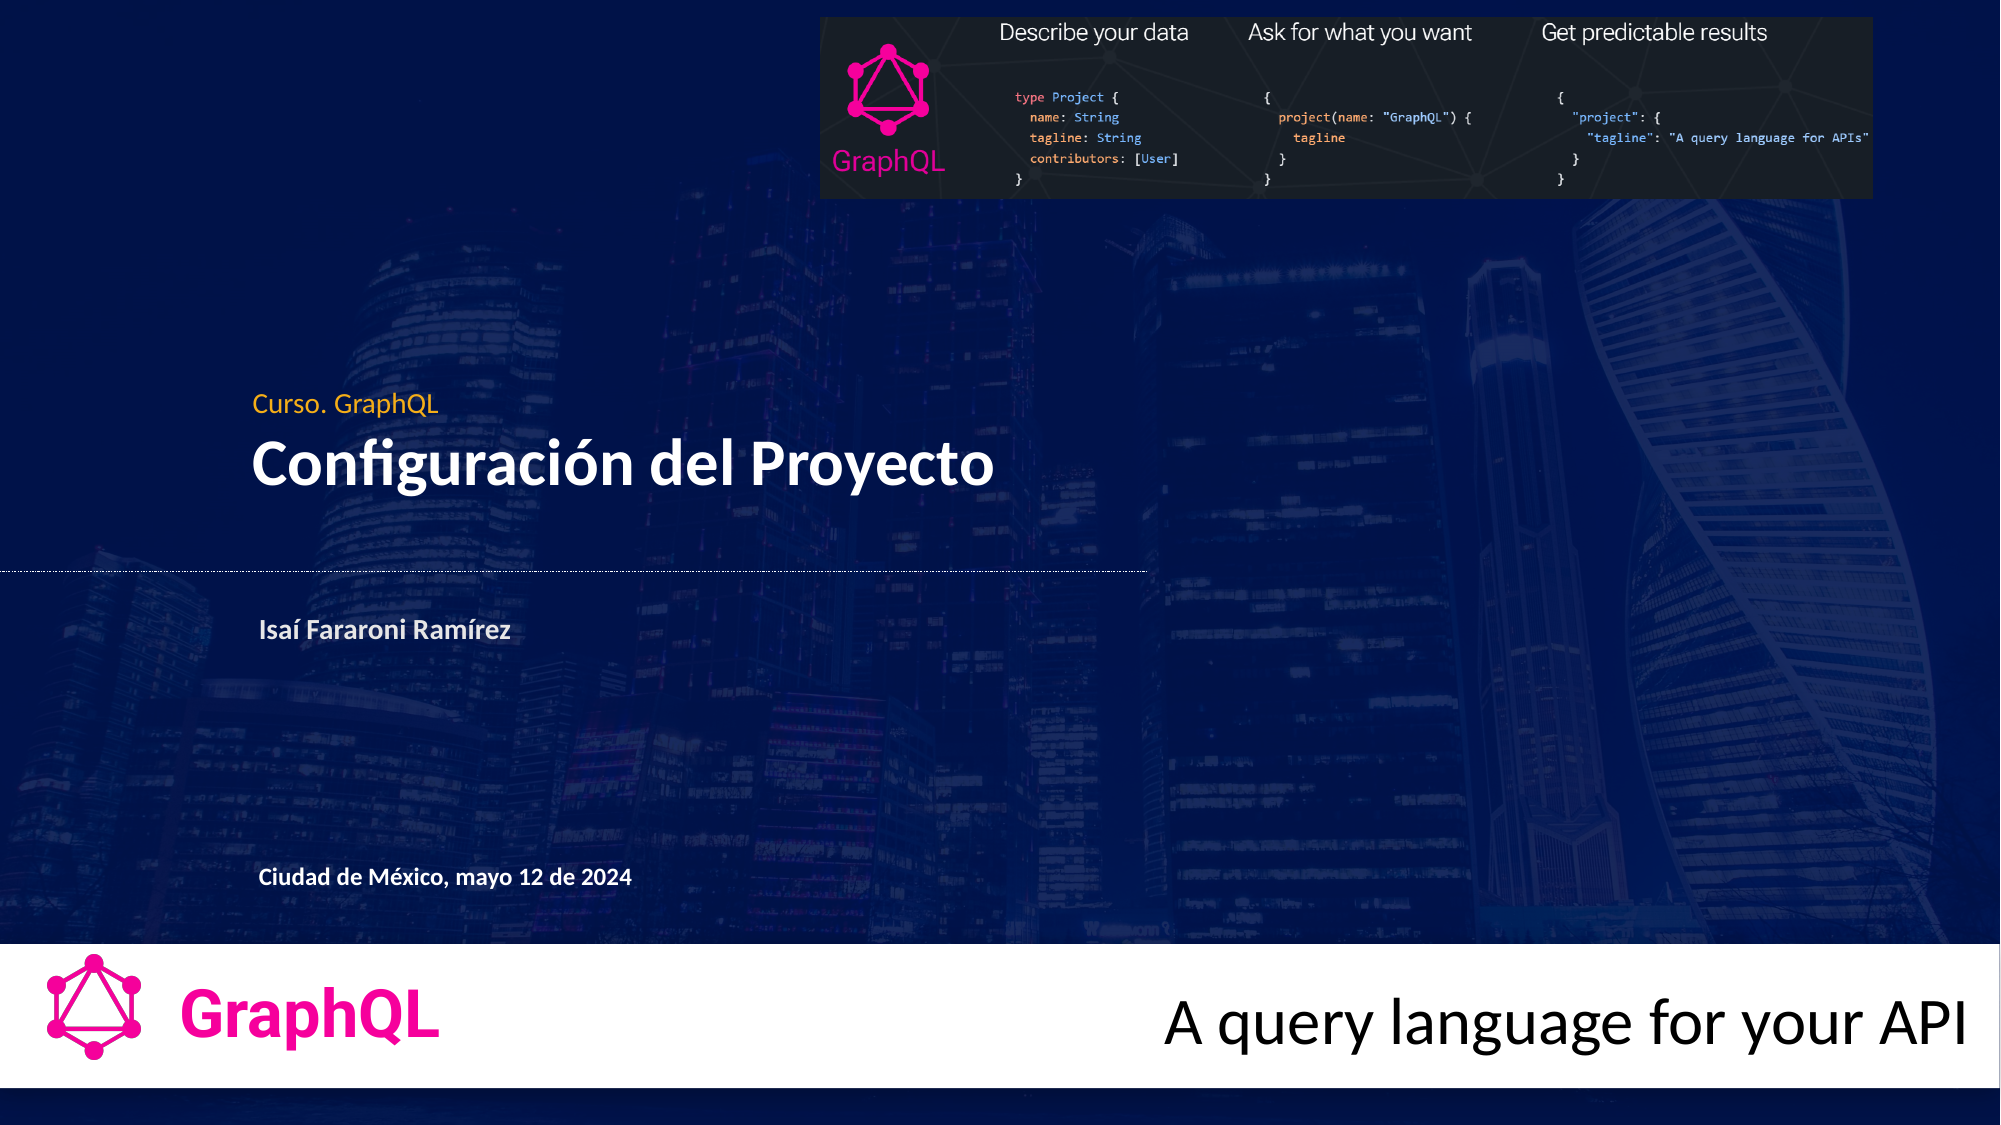

Curso. GraphQL
Configuración del Proyecto
Isaí Fararoni Ramírez
Ciudad de México, mayo 12 de 2024